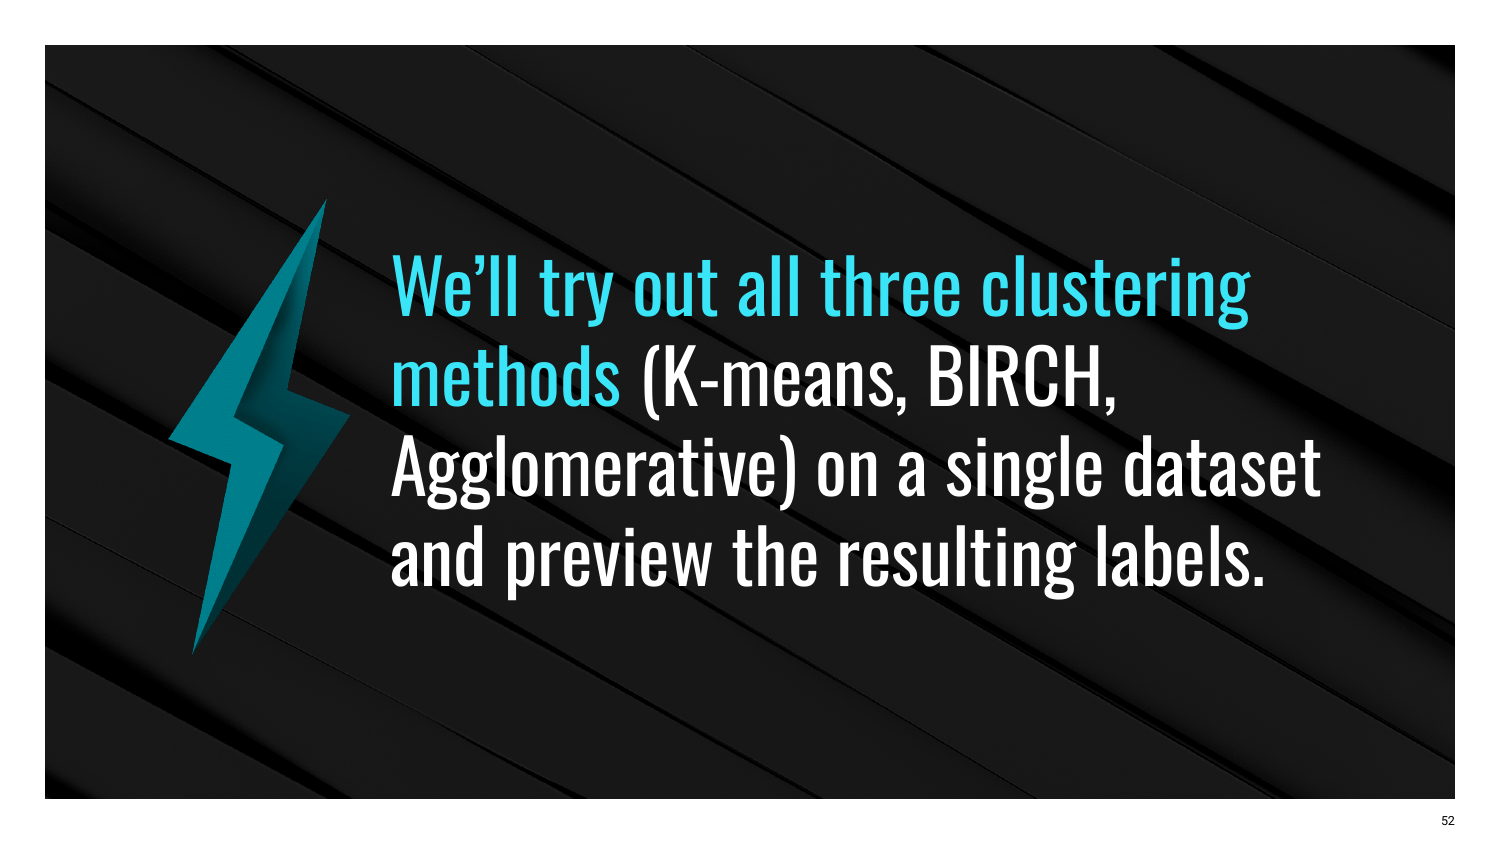

# We’ll try out all three clustering methods (K-means, BIRCH, Agglomerative) on a single dataset and preview the resulting labels.

52